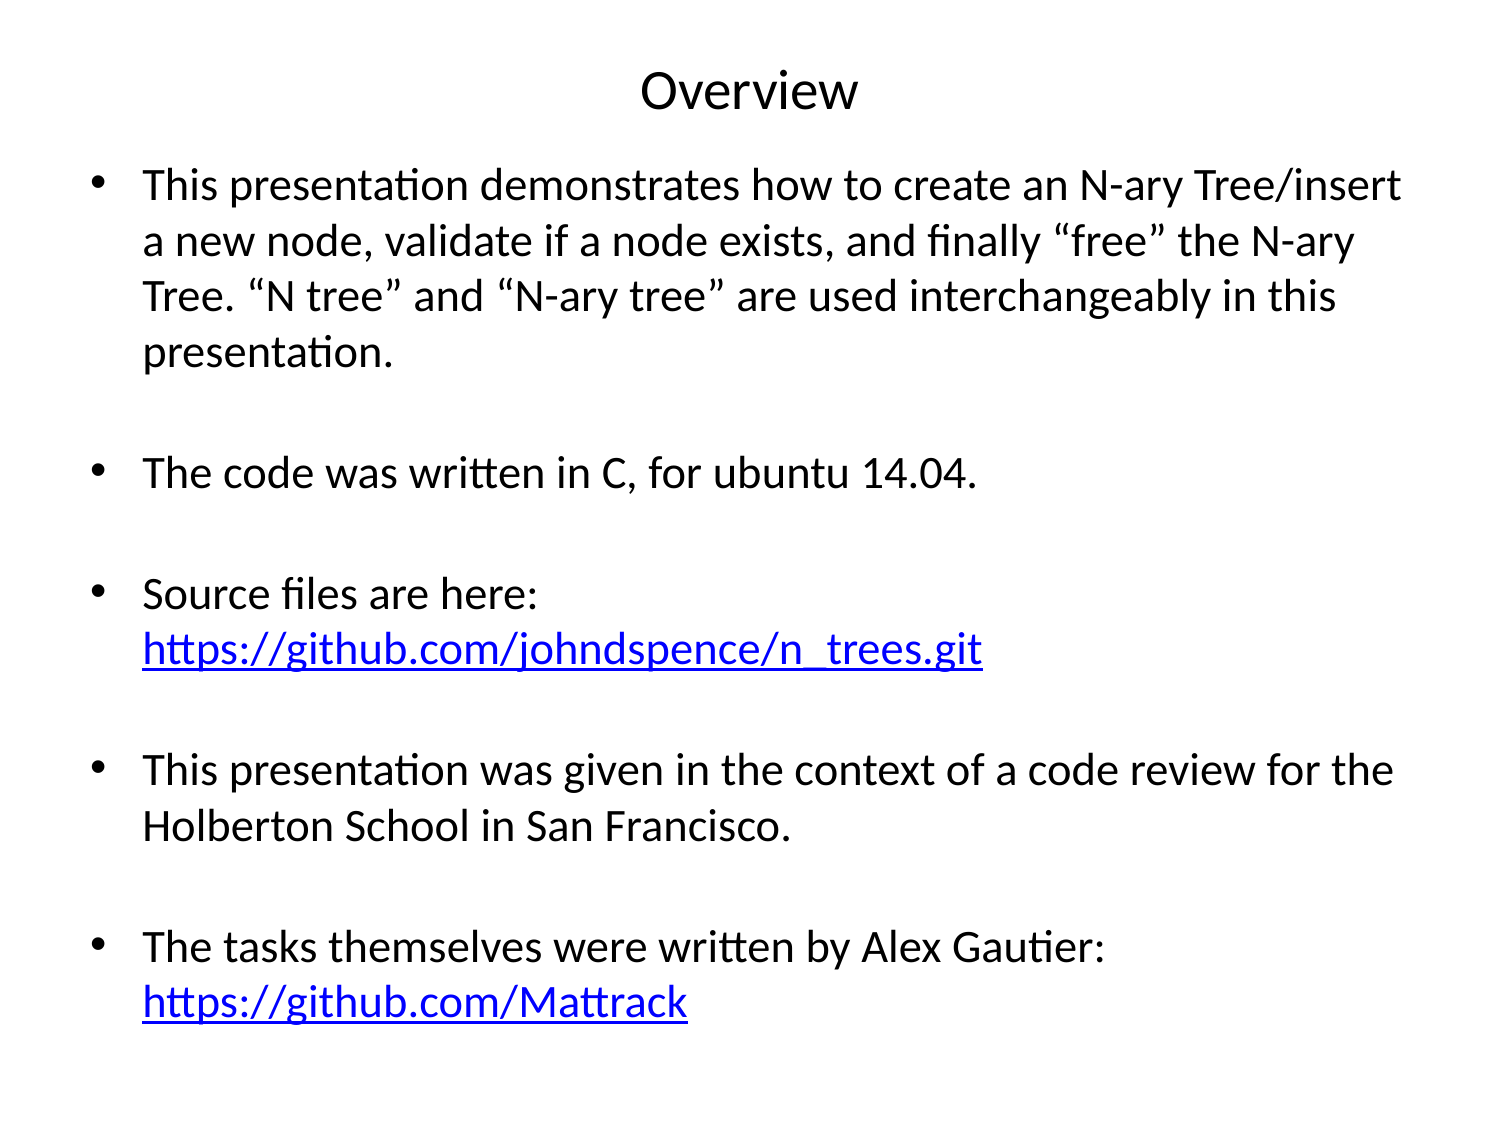

# Overview
This presentation demonstrates how to create an N-ary Tree/insert a new node, validate if a node exists, and finally “free” the N-ary Tree. “N tree” and “N-ary tree” are used interchangeably in this presentation.
The code was written in C, for ubuntu 14.04.
Source files are here:
https://github.com/johndspence/n_trees.git
This presentation was given in the context of a code review for the Holberton School in San Francisco.
The tasks themselves were written by Alex Gautier:
https://github.com/Mattrack